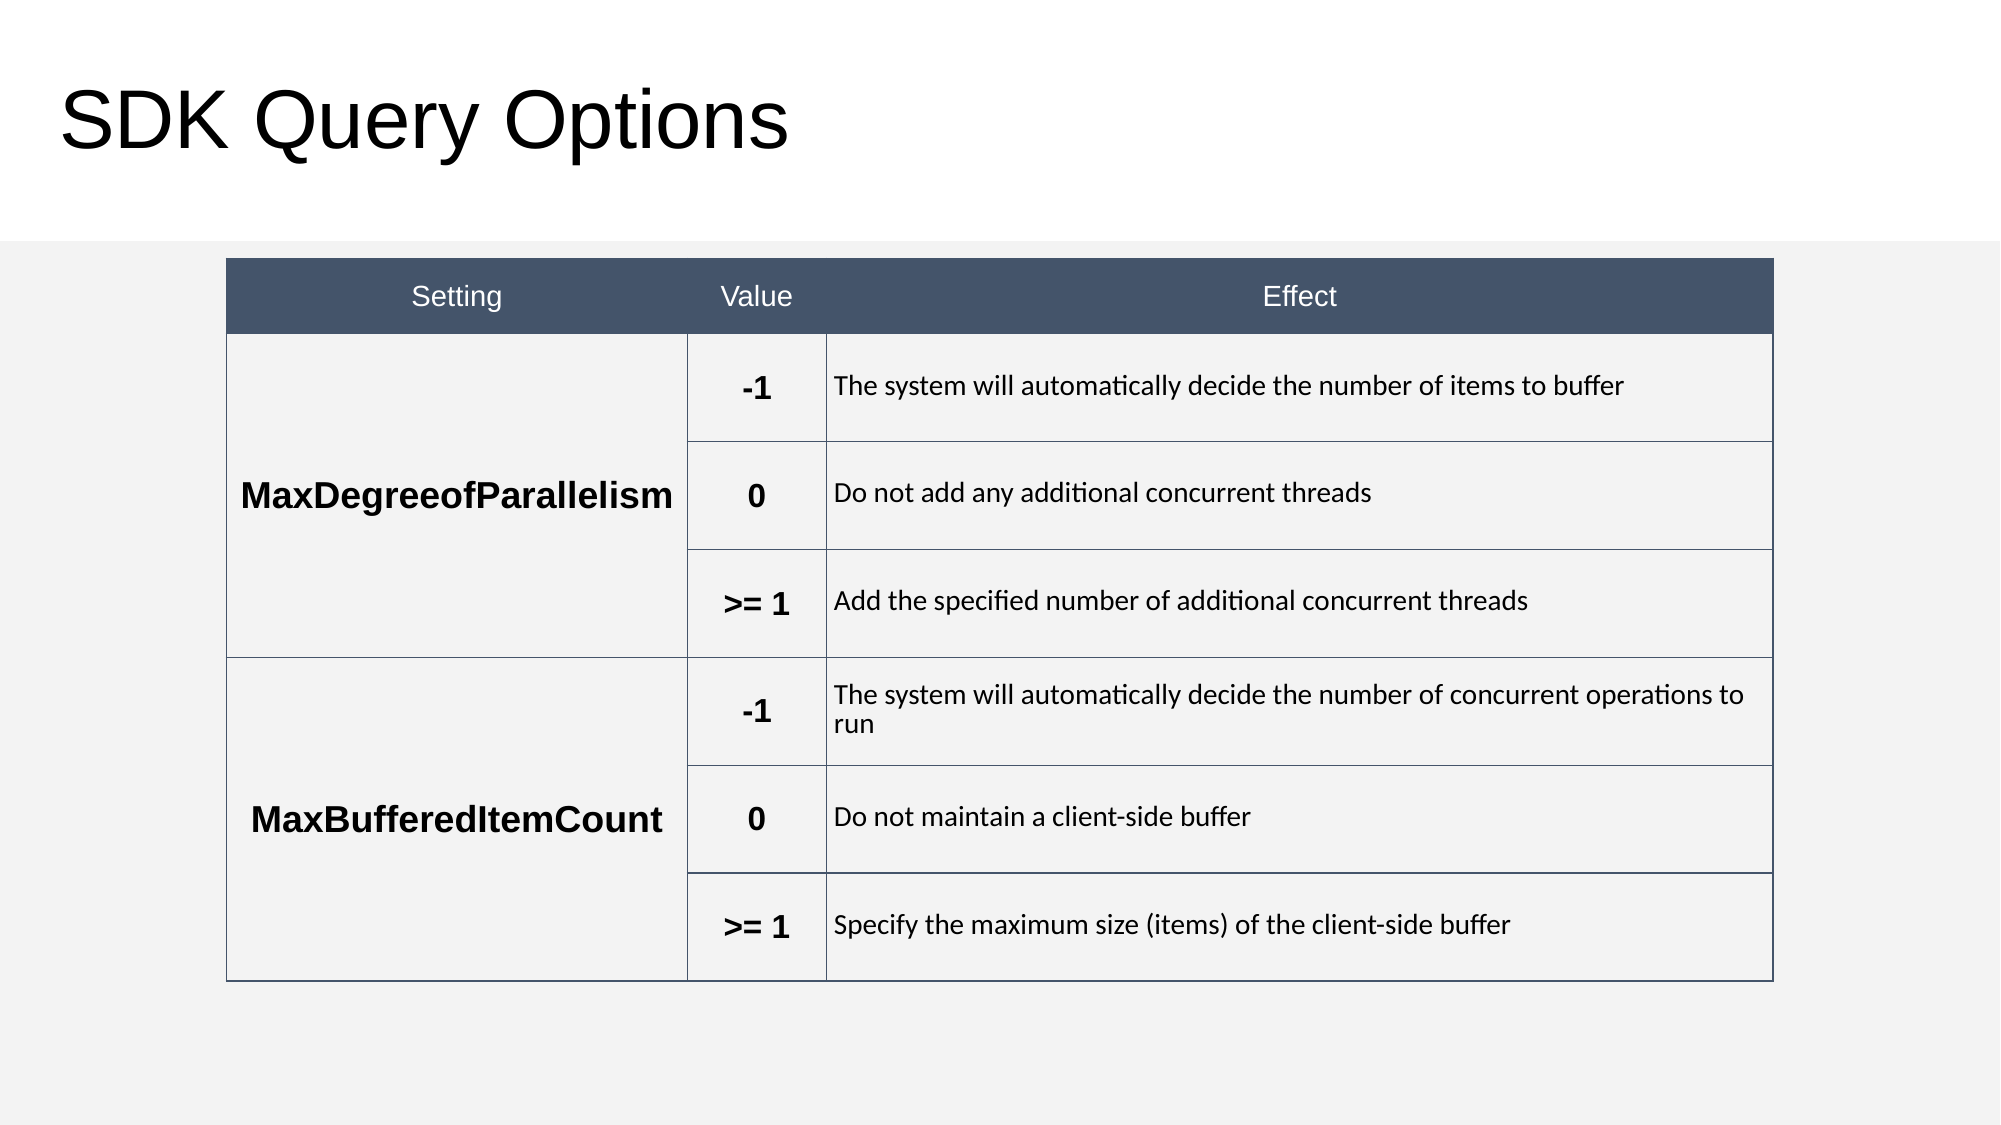

# SDK Query Options
| Setting | Value | Effect |
| --- | --- | --- |
| MaxDegreeofParallelism | -1 | The system will automatically decide the number of items to buffer |
|  | 0 | Do not add any additional concurrent threads |
|  | >= 1 | Add the specified number of additional concurrent threads |
| MaxBufferedItemCount | -1 | The system will automatically decide the number of concurrent operations to run |
|  | 0 | Do not maintain a client-side buffer |
|  | >= 1 | Specify the maximum size (items) of the client-side buffer |